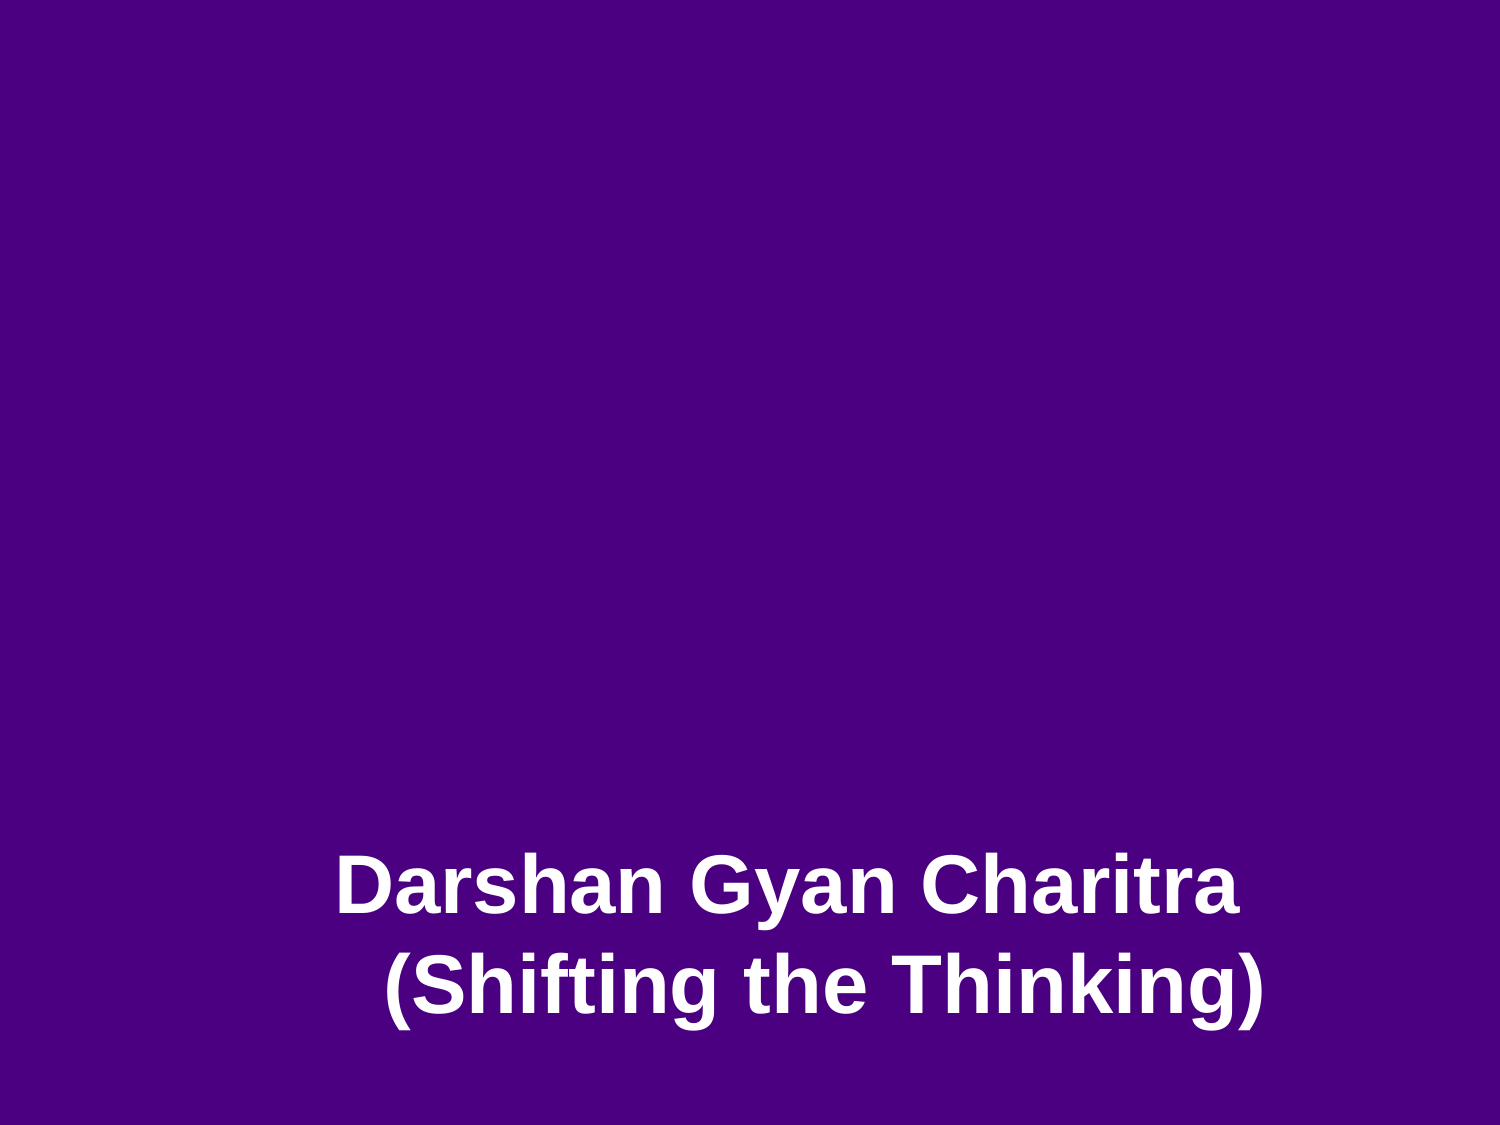

# Darshan Gyan Charitra (Shifting the Thinking)